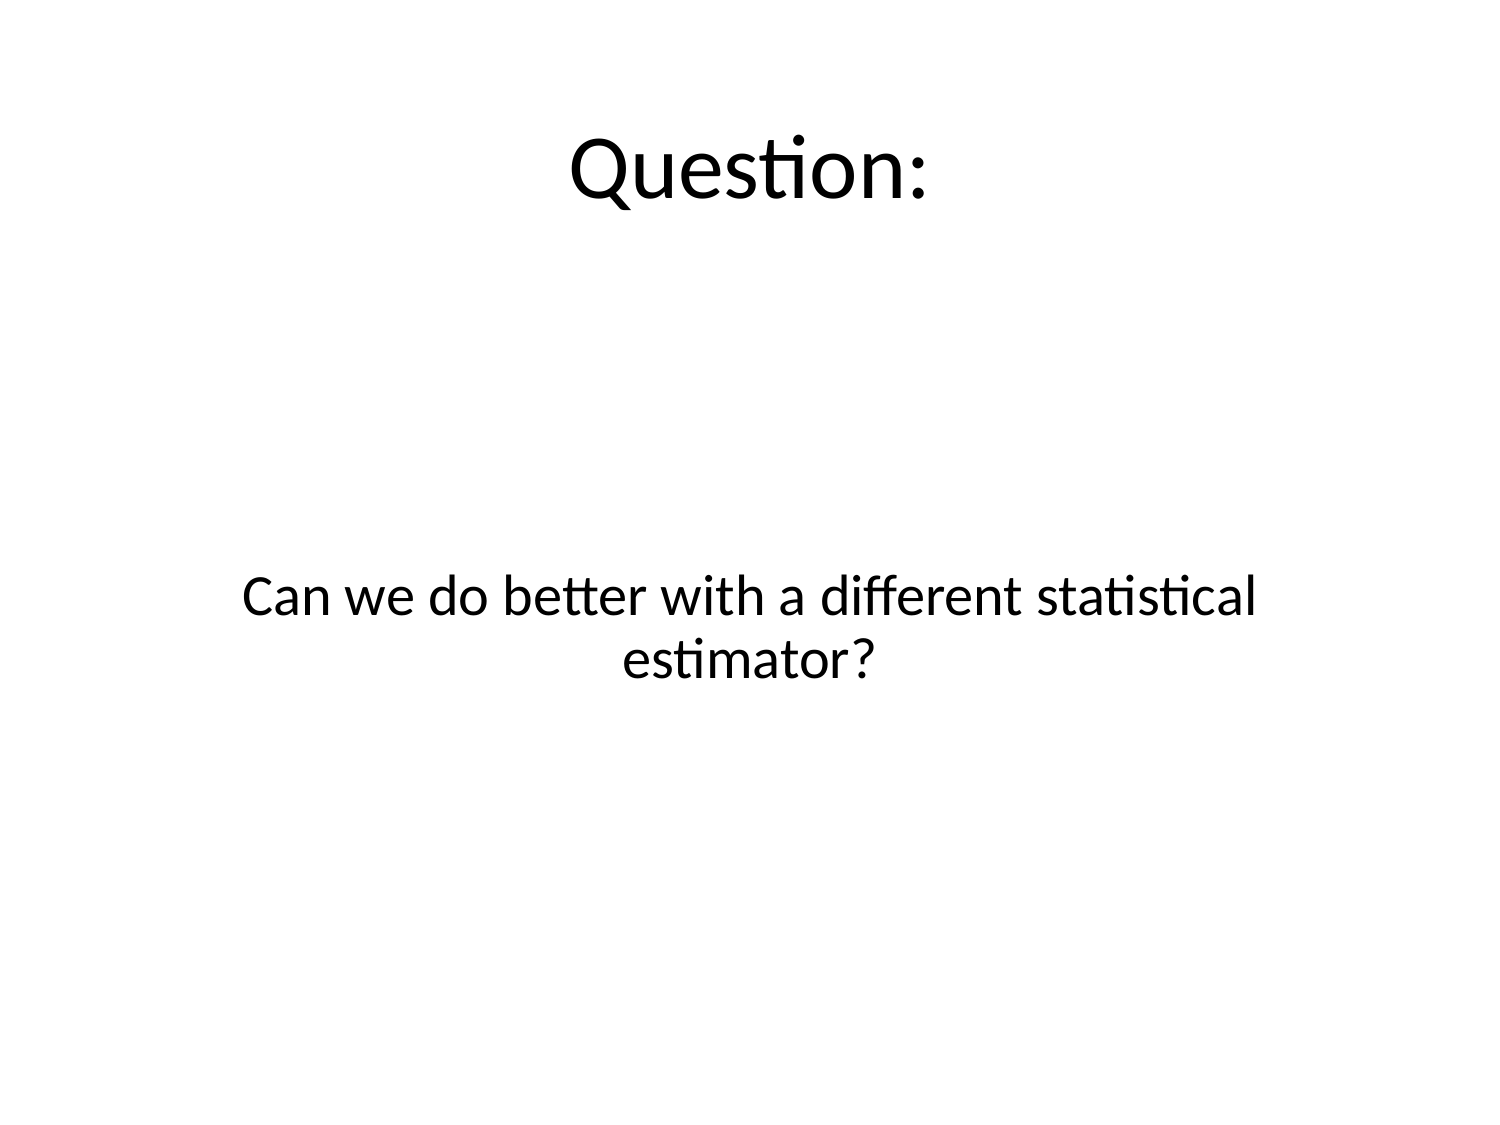

# Question:

Can we do better with a different statistical estimator?